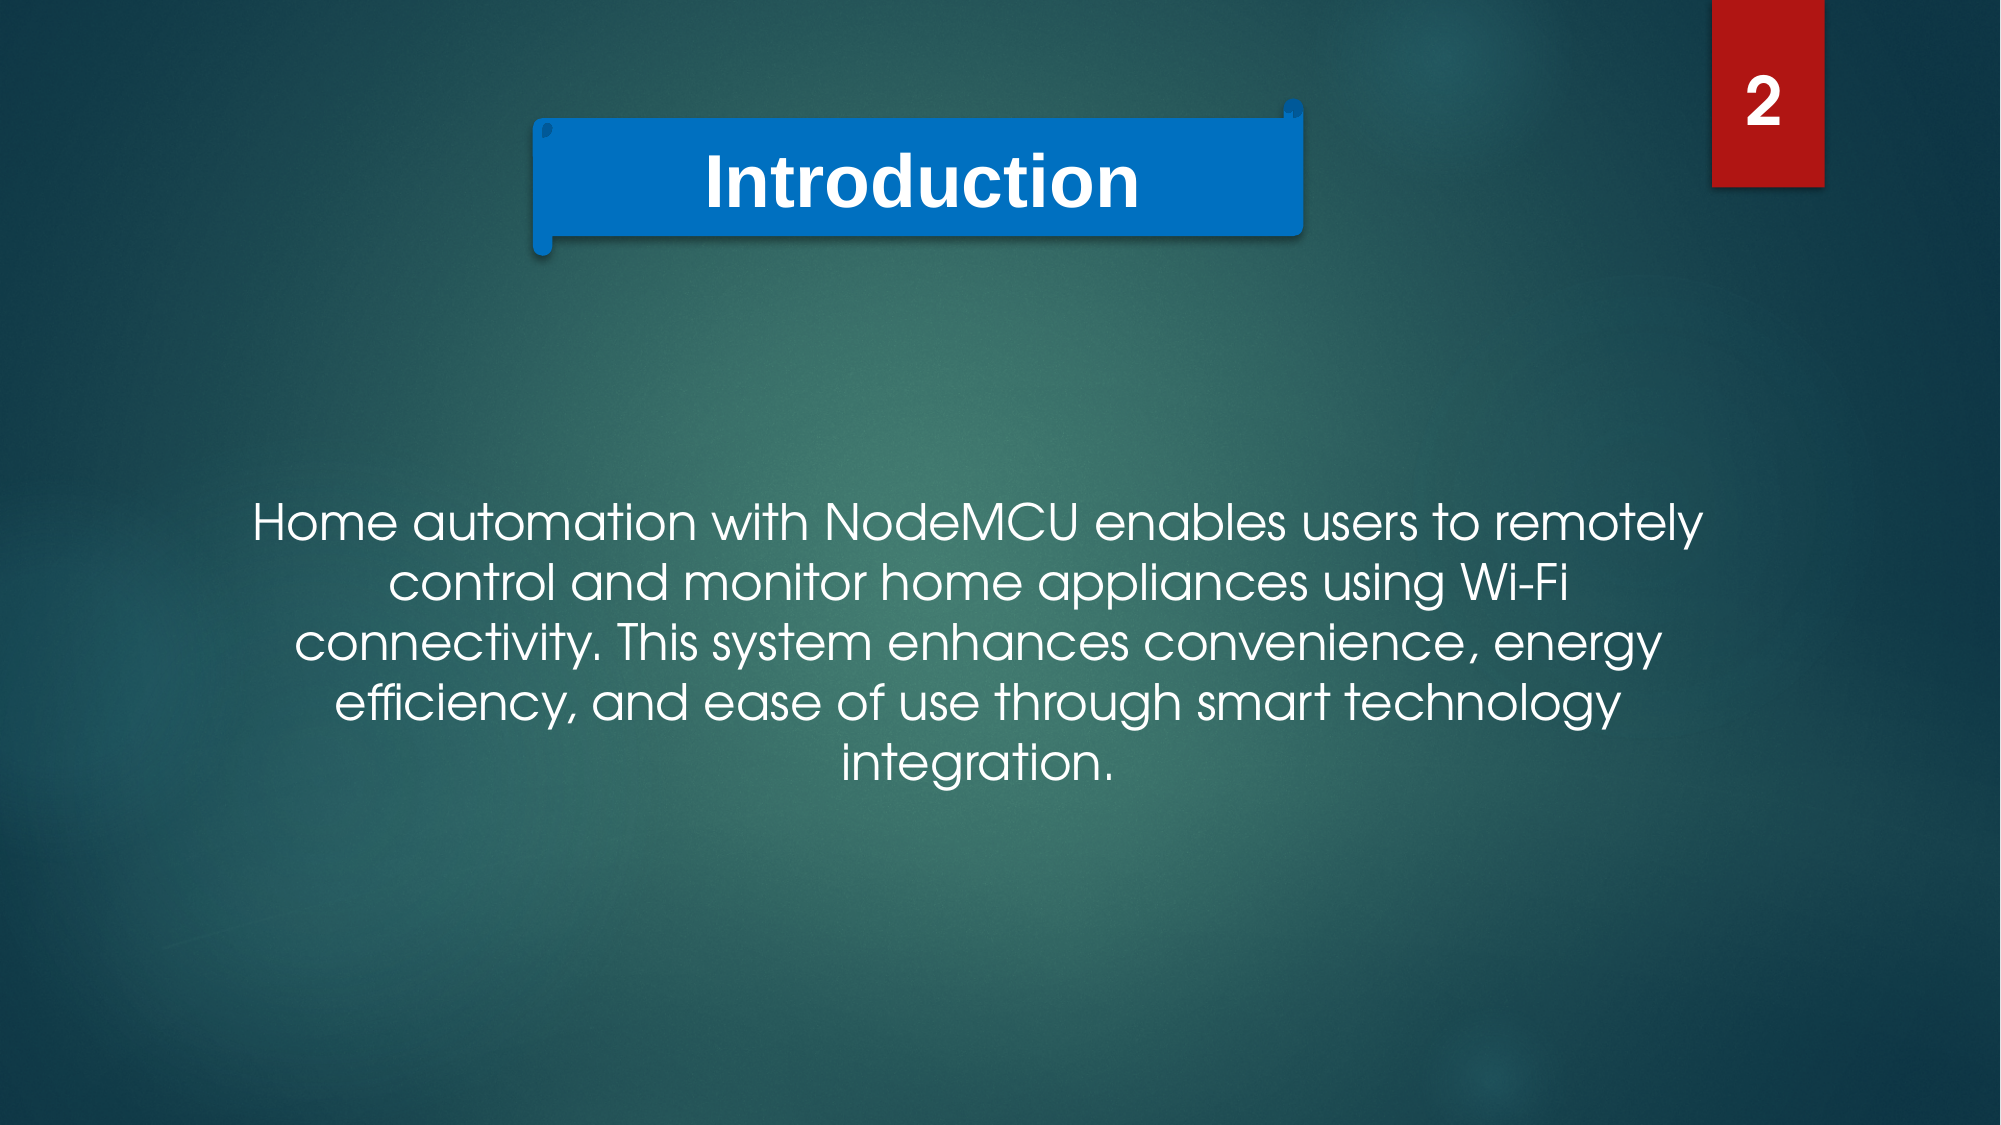

2
Introduction
Home automation with NodeMCU enables users to remotely control and monitor home appliances using Wi-Fi connectivity. This system enhances convenience, energy efficiency, and ease of use through smart technology integration.